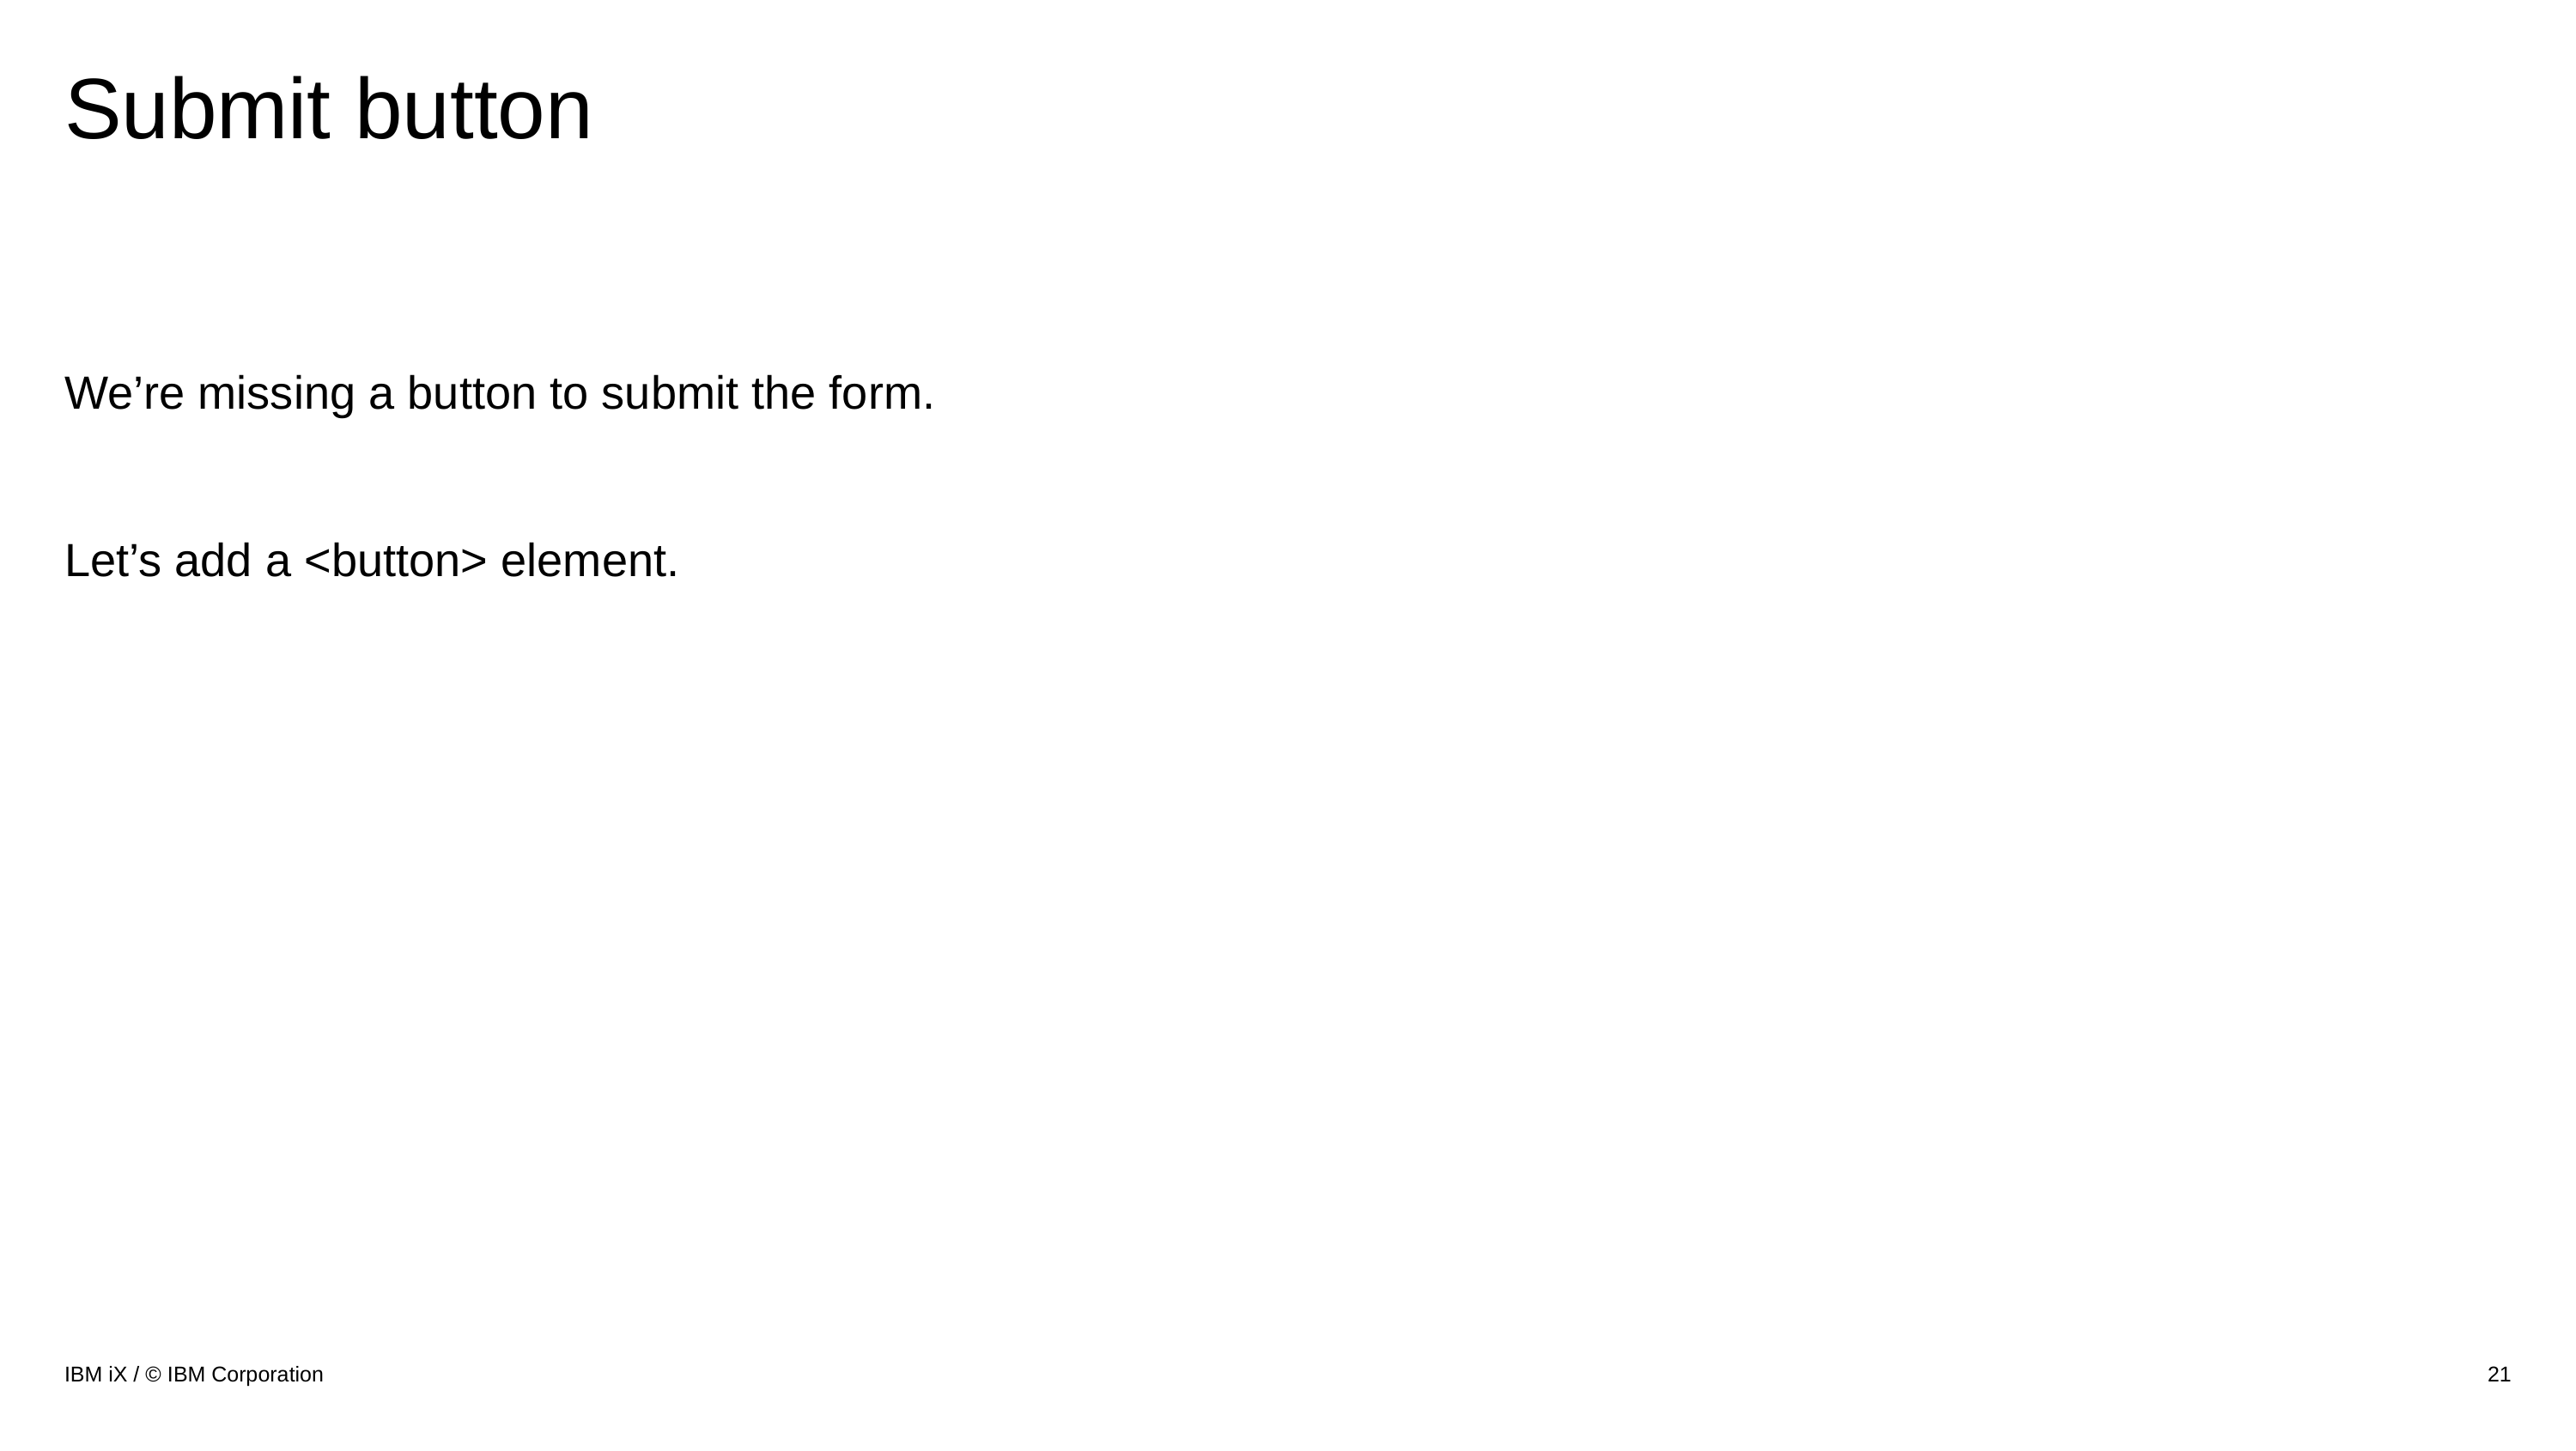

# Submit button
We’re missing a button to submit the form.

Let’s add a <button> element.

IBM iX / © IBM Corporation
21